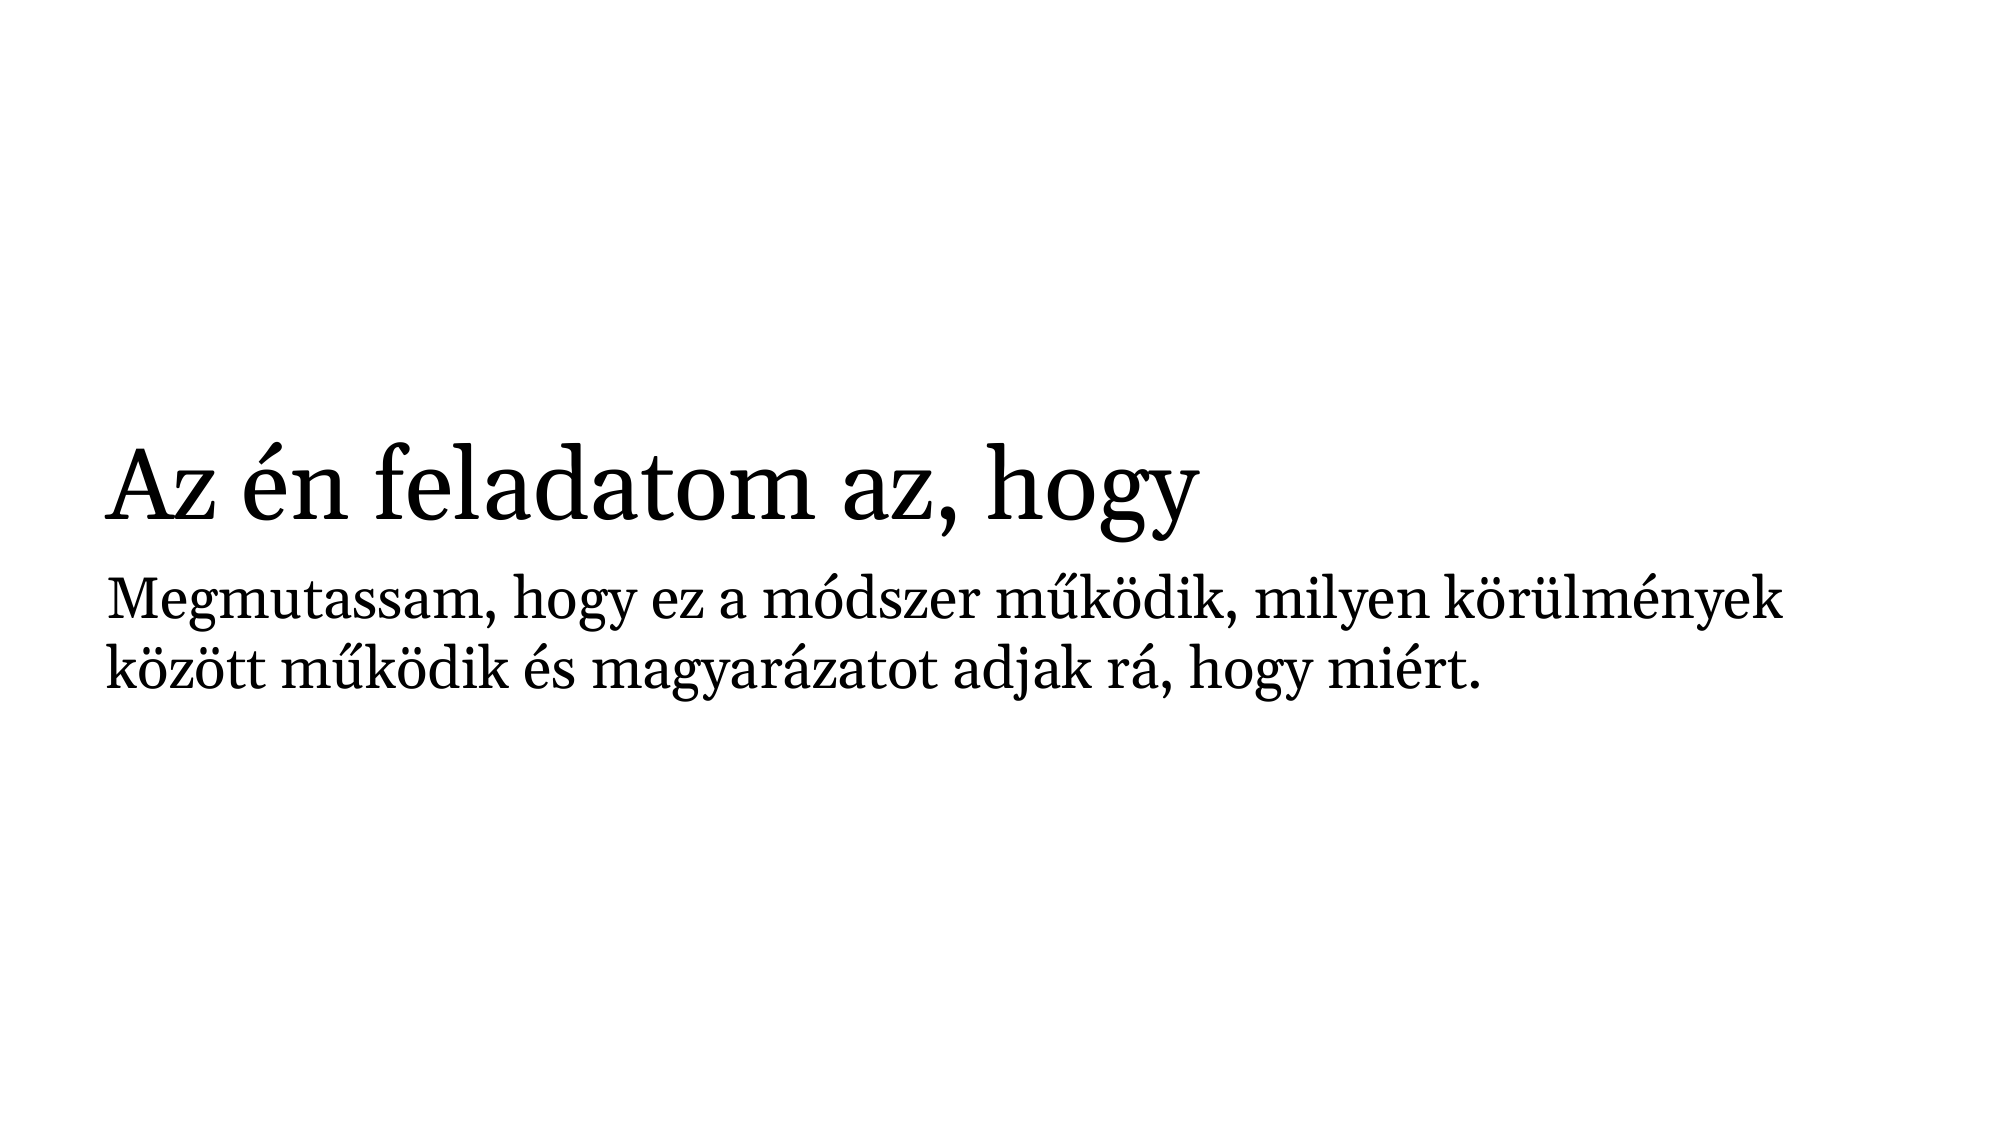

Az én feladatom az, hogy
Megmutassam, hogy ez a módszer működik, milyen körülmények között működik és magyarázatot adjak rá, hogy miért.